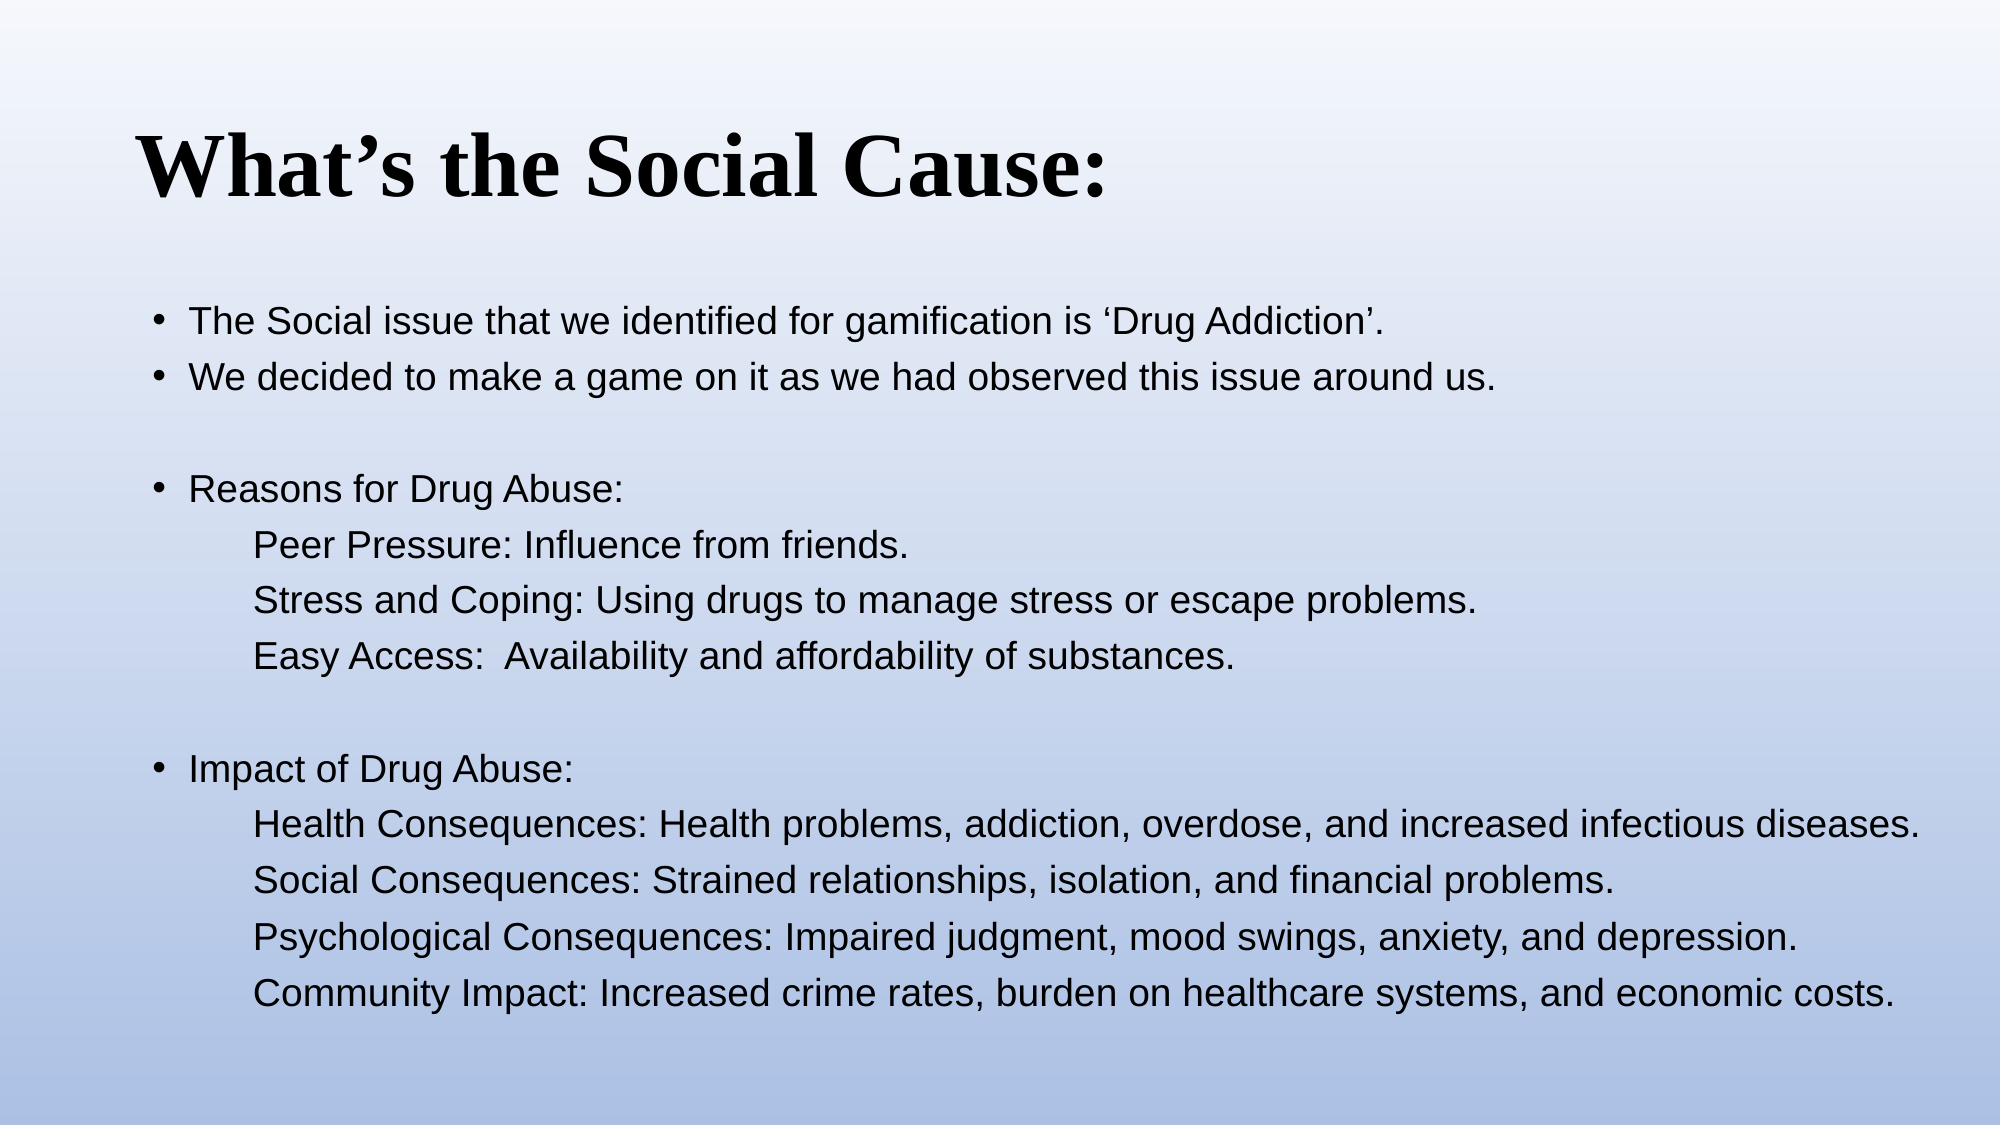

# What’s the Social Cause:
The Social issue that we identified for gamification is ‘Drug Addiction’.
We decided to make a game on it as we had observed this issue around us.

Reasons for Drug Abuse:
	Peer Pressure: Influence from friends.
	Stress and Coping: Using drugs to manage stress or escape problems.
	Easy Access:  Availability and affordability of substances.

Impact of Drug Abuse:
	Health Consequences: Health problems, addiction, overdose, and increased infectious diseases.
	Social Consequences: Strained relationships, isolation, and financial problems.
	Psychological Consequences: Impaired judgment, mood swings, anxiety, and depression.
	Community Impact: Increased crime rates, burden on healthcare systems, and economic costs.